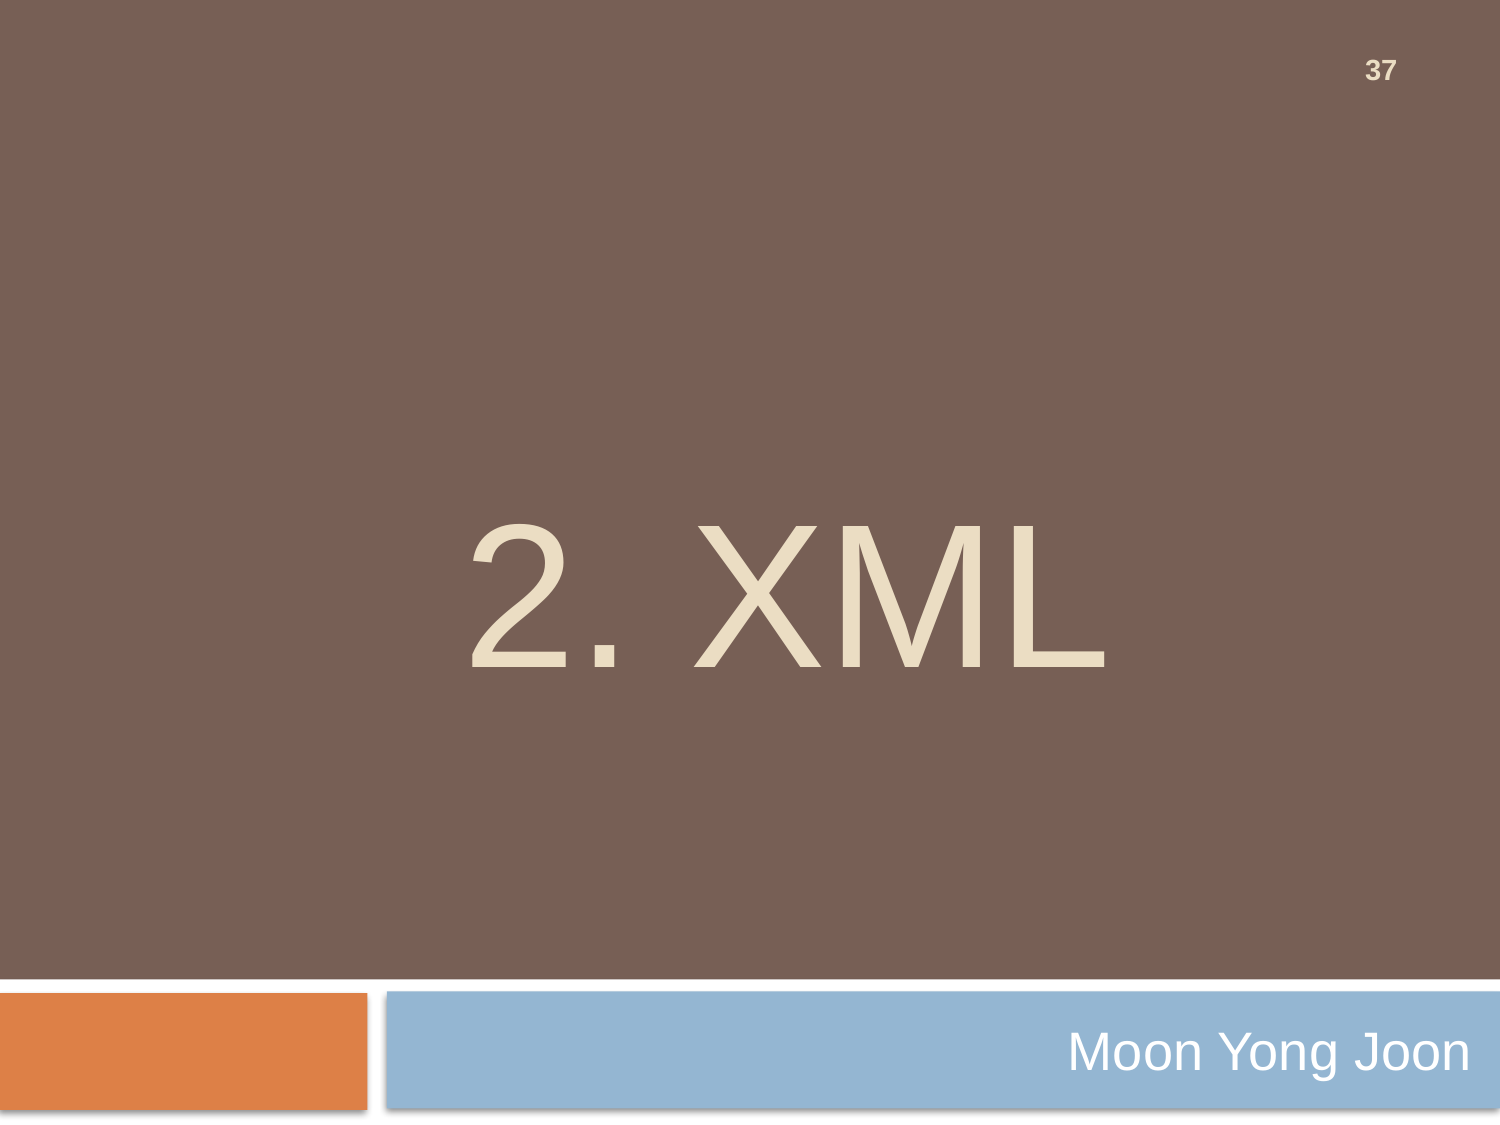

37
# 2. xml
Moon Yong Joon